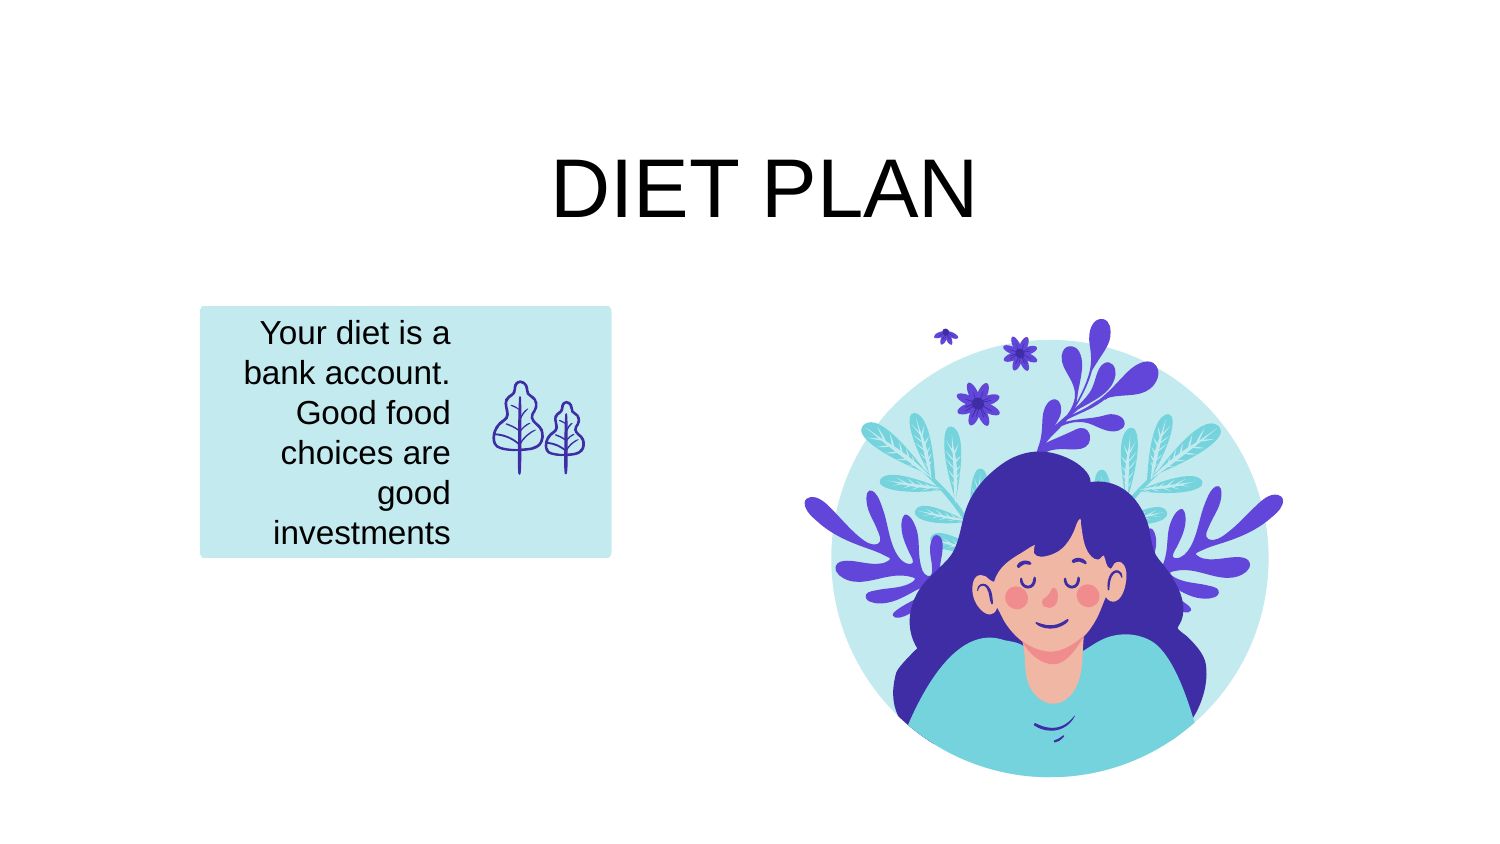

# DIET PLAN

Your diet is a bank account. Good food choices are good investments